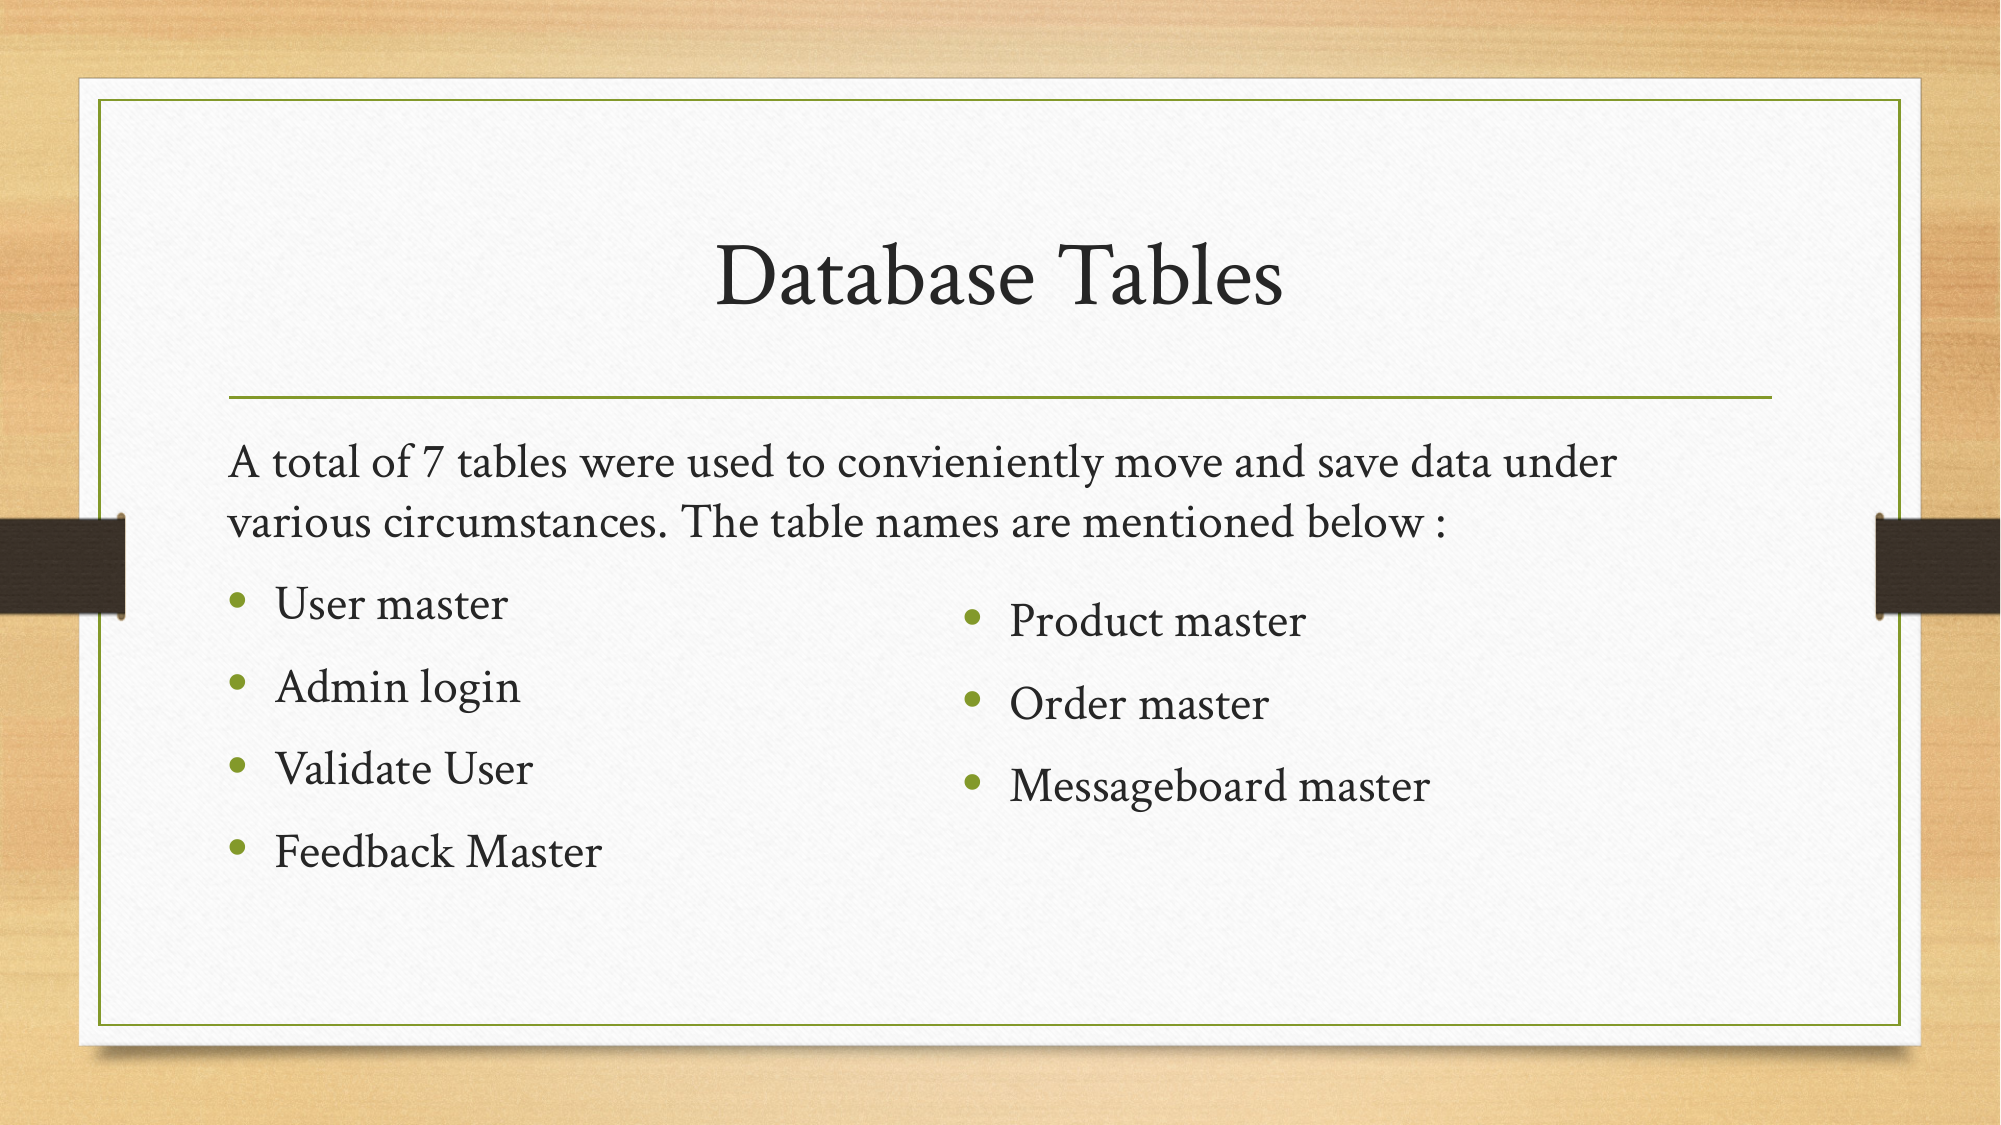

# Database Tables
A total of 7 tables were used to convieniently move and save data under various circumstances. The table names are mentioned below :
User master
Admin login
Validate User
Feedback Master

Product master
Order master
Messageboard master